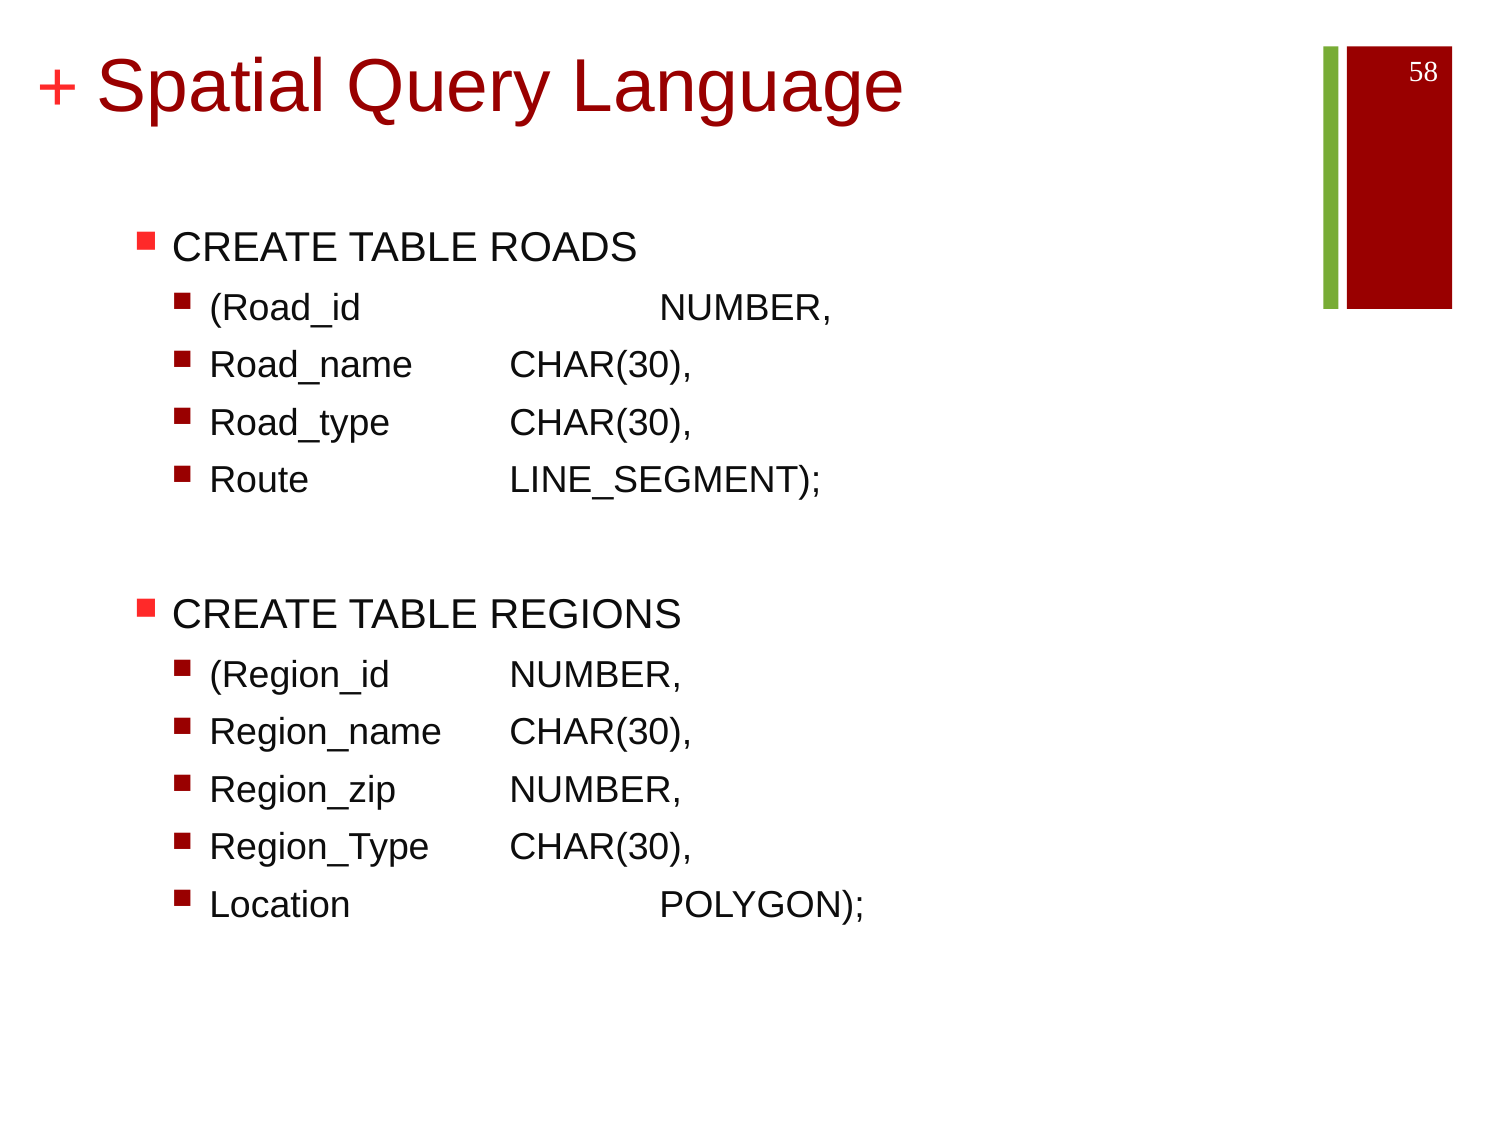

# Spatial Query Language
58
CREATE TABLE ROADS
(Road_id 		NUMBER,
Road_name 	CHAR(30),
Road_type 	CHAR(30),
Route 		LINE_SEGMENT);

CREATE TABLE REGIONS
(Region_id 	NUMBER,
Region_name 	CHAR(30),
Region_zip 	NUMBER,
Region_Type	CHAR(30),
Location 		POLYGON);